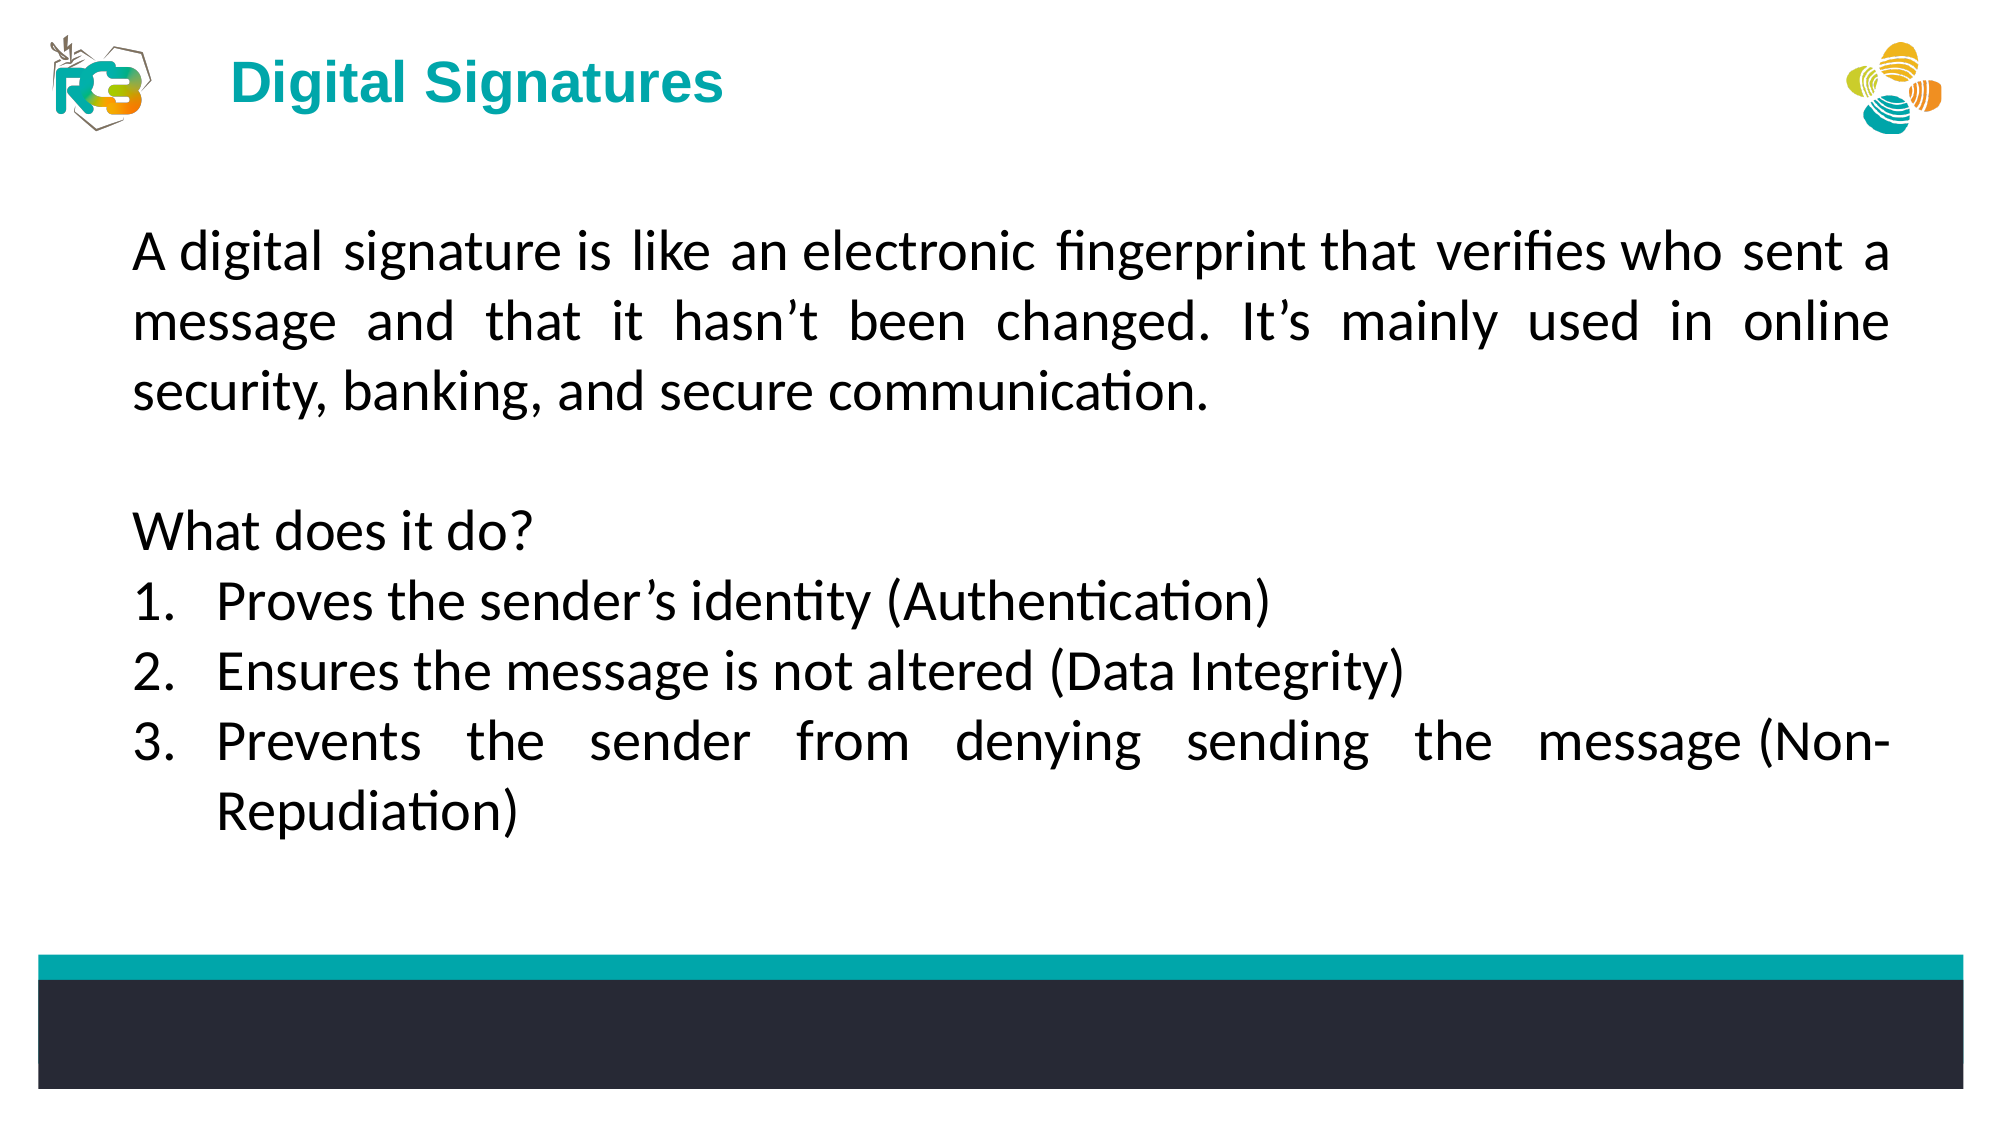

Digital Signatures
A digital signature is like an electronic fingerprint that verifies who sent a message and that it hasn’t been changed. It’s mainly used in online security, banking, and secure communication.

What does it do?
Proves the sender’s identity (Authentication)
Ensures the message is not altered (Data Integrity)
Prevents the sender from denying sending the message (Non-Repudiation)